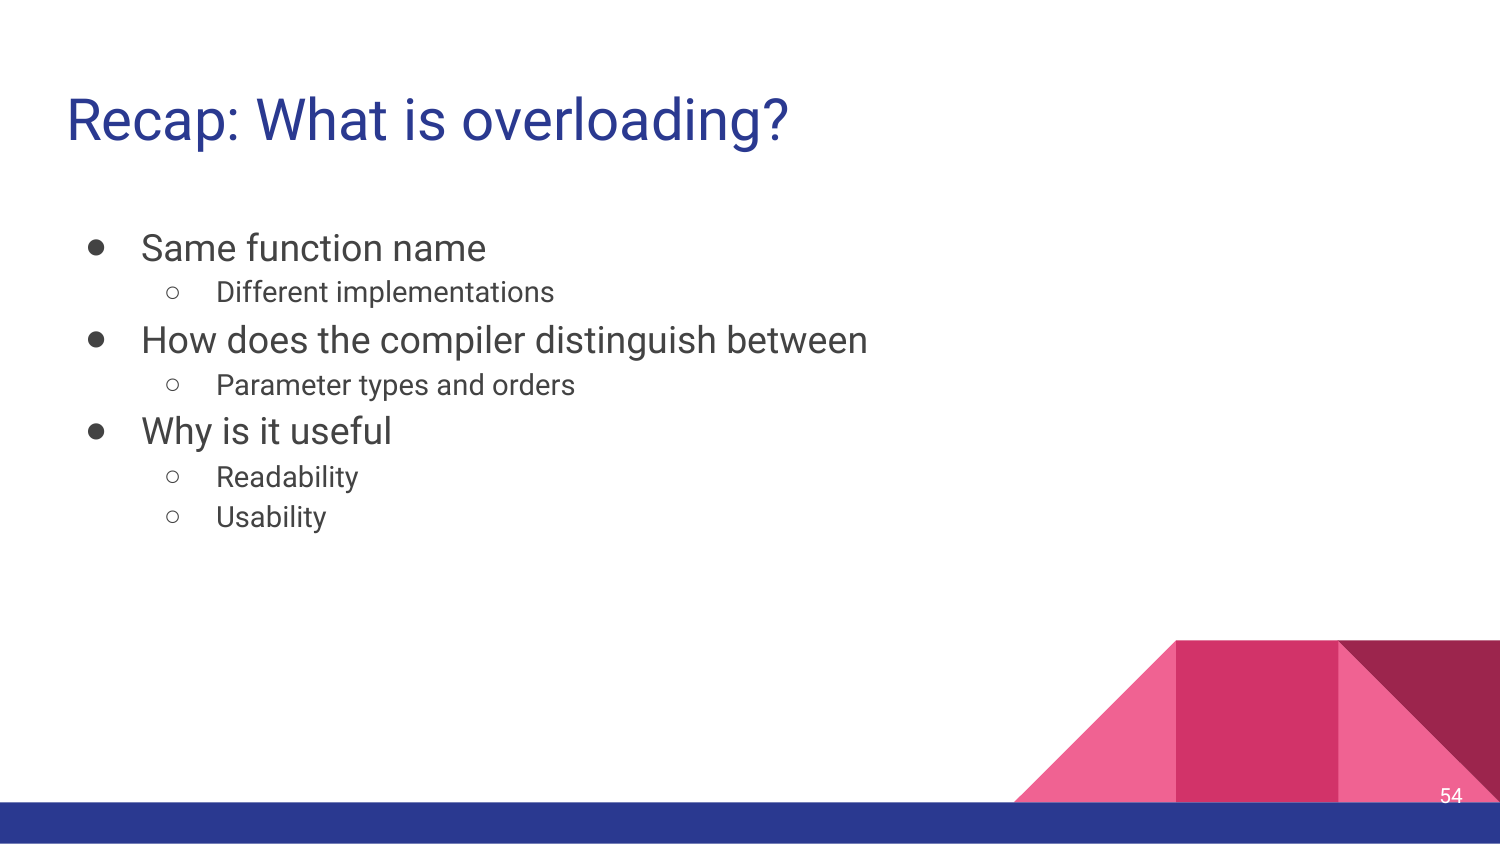

# Recap: What is overloading?
Same function name
Different implementations
How does the compiler distinguish between
Parameter types and orders
Why is it useful
Readability
Usability

54